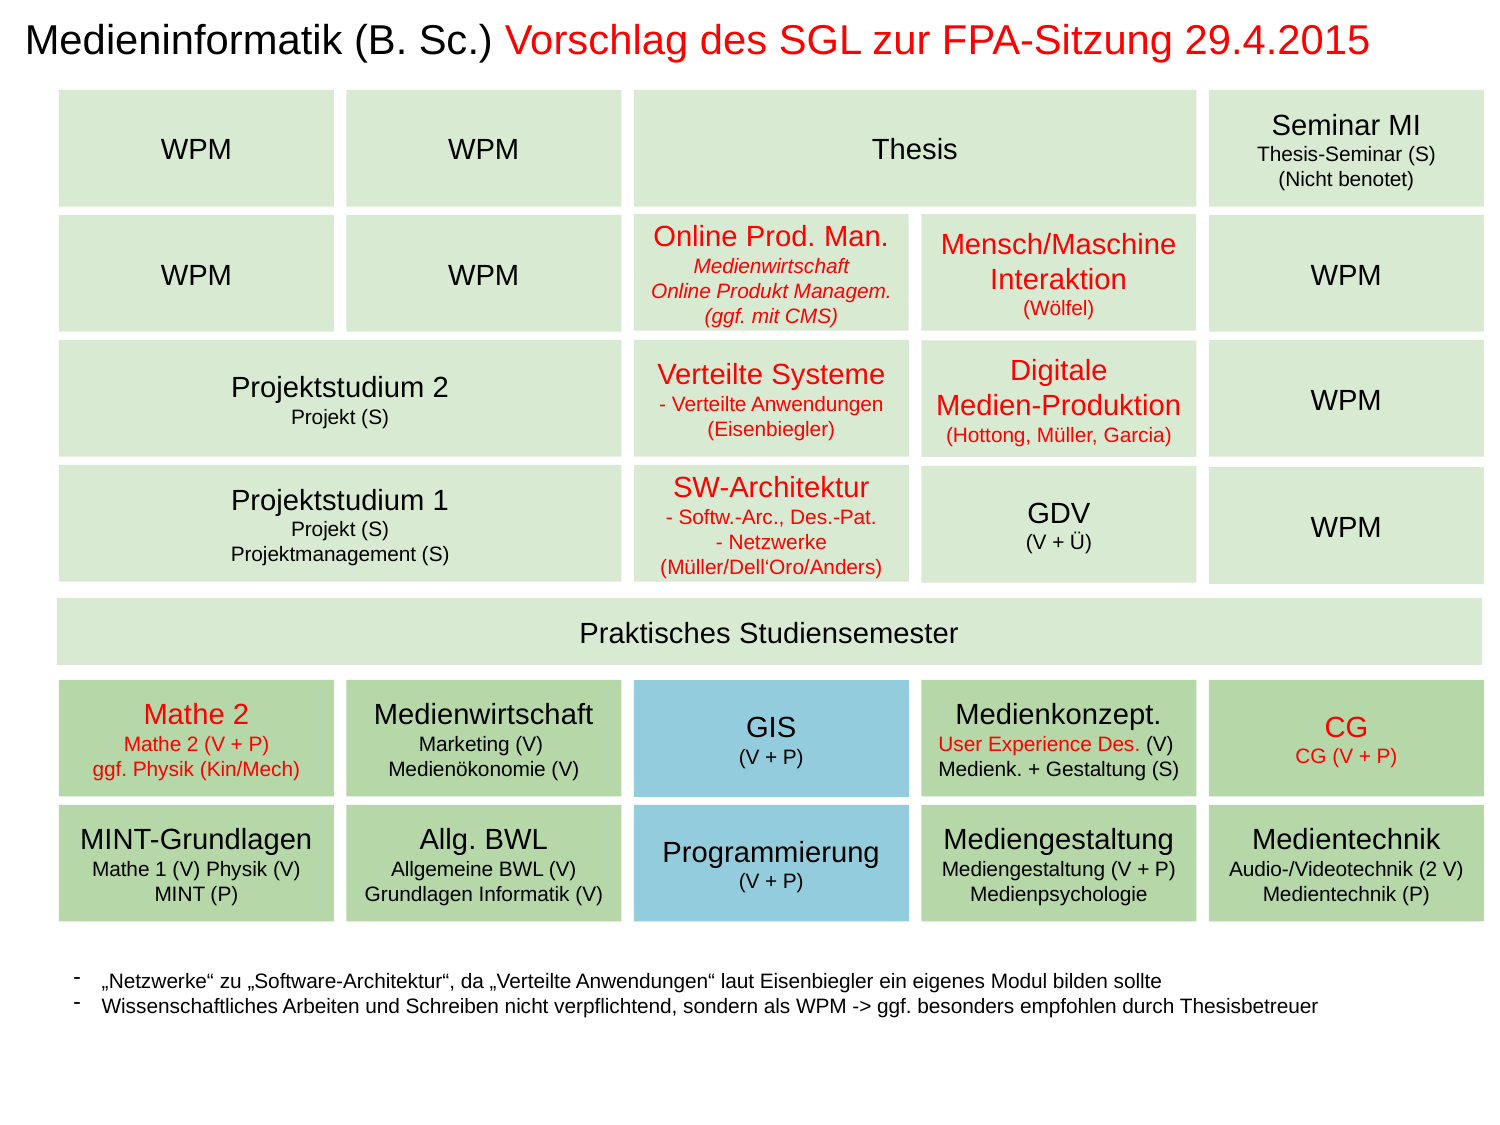

Medieninformatik (B. Sc.) Vorschlag des SGL zur FPA-Sitzung 29.4.2015

WPM
WPM
Thesis
Seminar MI
Thesis-Seminar (S)
(Nicht benotet)
Online Prod. Man.
Medienwirtschaft
Online Produkt Managem.
(ggf. mit CMS)
Mensch/Maschine
Interaktion
(Wölfel)
WPM
WPM
WPM
Projektstudium 2
Projekt (S)
Verteilte Systeme
- Verteilte Anwendungen
(Eisenbiegler)
WPM
Digitale
Medien-Produktion
(Hottong, Müller, Garcia)
Projektstudium 1
Projekt (S)
Projektmanagement (S)
SW-Architektur
- Softw.-Arc., Des.-Pat.
- Netzwerke
(Müller/Dell‘Oro/Anders)
GDV
(V + Ü)
WPM
Praktisches Studiensemester
Mathe 2
Mathe 2 (V + P)
ggf. Physik (Kin/Mech)
Medienwirtschaft
Marketing (V)
Medienökonomie (V)
Medienkonzept.
User Experience Des. (V)
Medienk. + Gestaltung (S)
CG
CG (V + P)
GIS
(V + P)
MINT-Grundlagen
Mathe 1 (V) Physik (V)
MINT (P)
Allg. BWL
Allgemeine BWL (V)
Grundlagen Informatik (V)
Programmierung
(V + P)
Mediengestaltung
Mediengestaltung (V + P)
Medienpsychologie
Medientechnik
Audio-/Videotechnik (2 V)
Medientechnik (P)
„Netzwerke“ zu „Software-Architektur“, da „Verteilte Anwendungen“ laut Eisenbiegler ein eigenes Modul bilden sollte
Wissenschaftliches Arbeiten und Schreiben nicht verpflichtend, sondern als WPM -> ggf. besonders empfohlen durch Thesisbetreuer